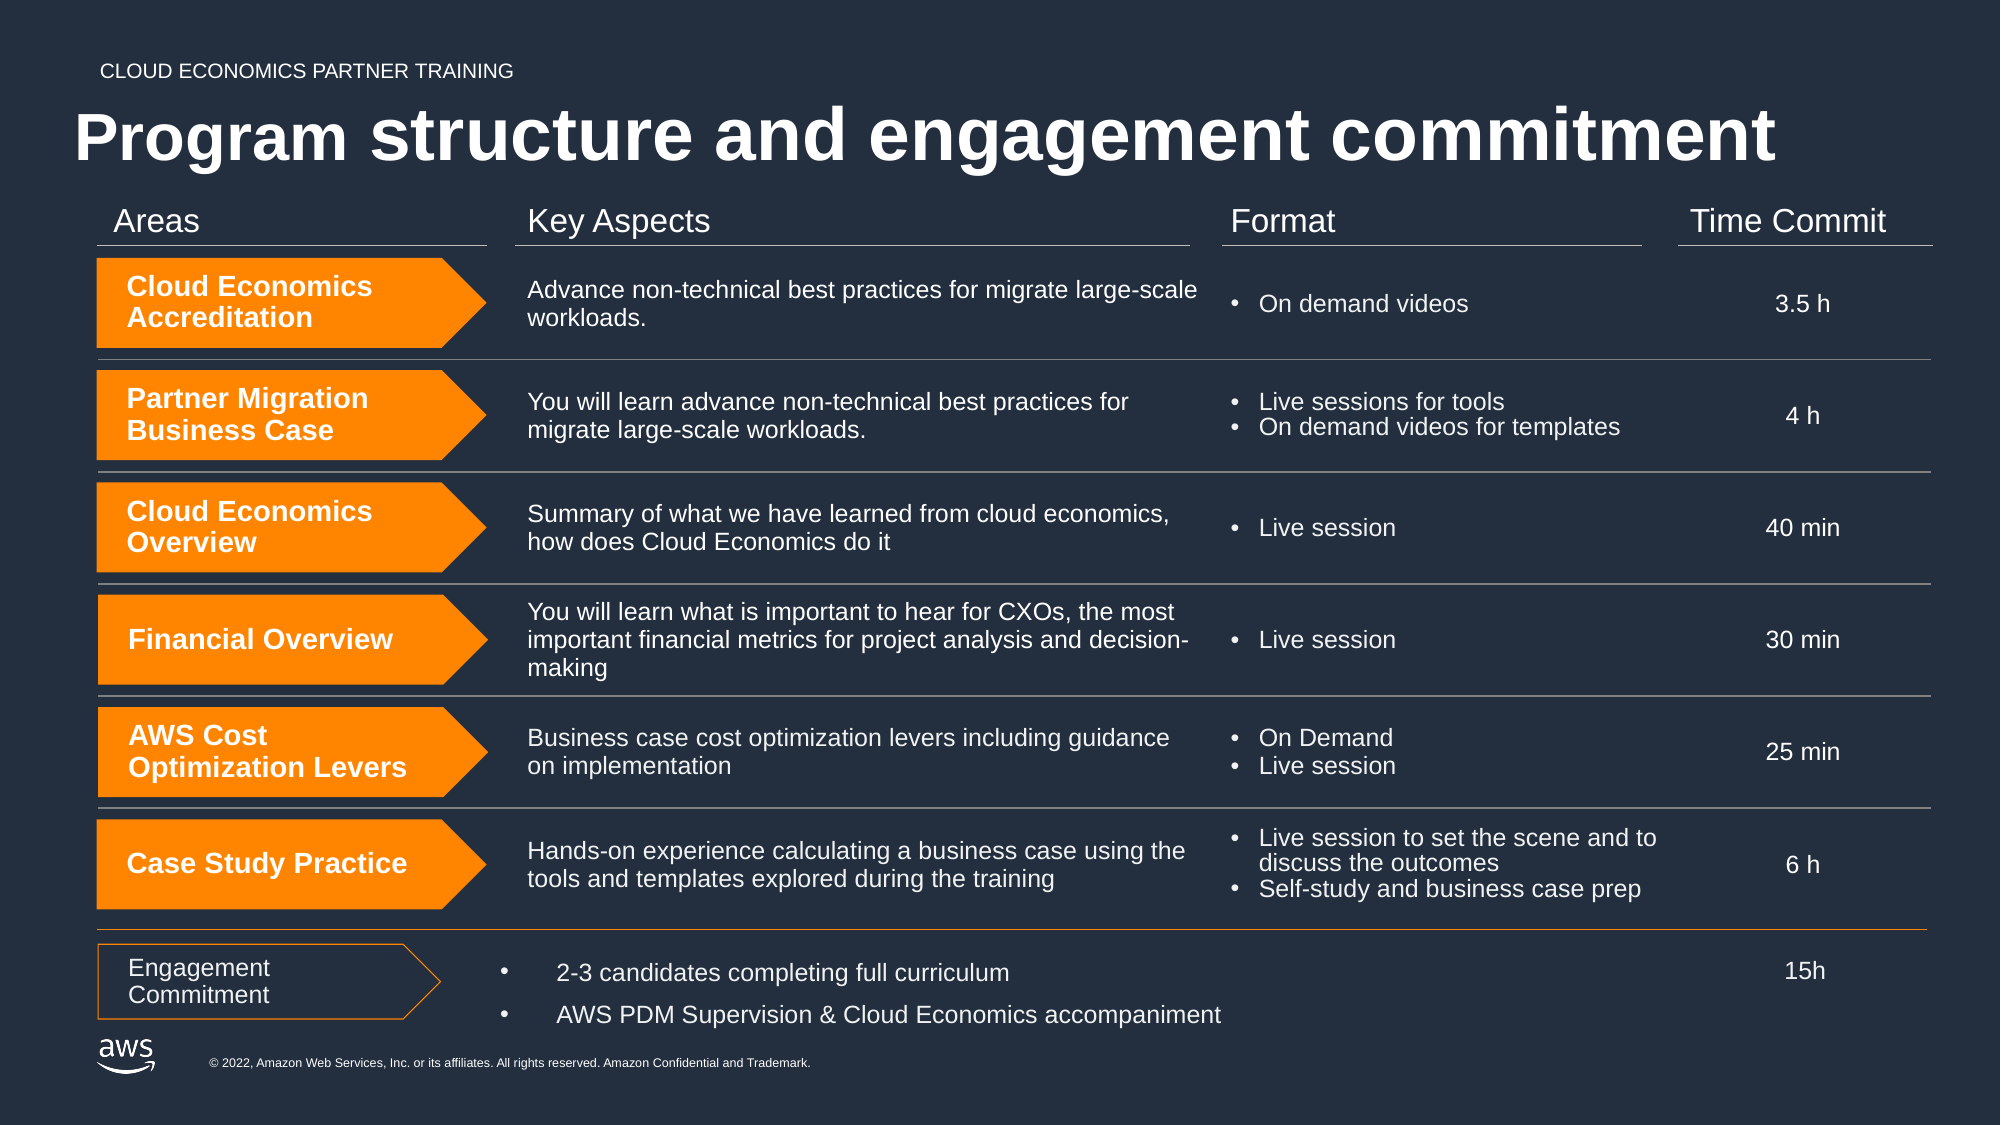

# Program structure and engagement commitment
| Areas | Key Aspects | Format | Time Commit |
| --- | --- | --- | --- |
|  | Advance non-technical best practices for migrate large-scale workloads. | On demand videos | 3.5 h |
|  | You will learn advance non-technical best practices for migrate large-scale workloads. | Live sessions for tools On demand videos for templates | 4 h |
|  | Summary of what we have learned from cloud economics, how does Cloud Economics do it | Live session | 40 min |
|  | You will learn what is important to hear for CXOs, the most important financial metrics for project analysis and decision-making | Live session | 30 min |
|  | Business case cost optimization levers including guidance on implementation | On Demand Live session | 25 min |
|  | Hands-on experience calculating a business case using the tools and templates explored during the training | Live session to set the scene and to discuss the outcomes Self-study and business case prep | 6 h |
Cloud Economics
Accreditation
Partner Migration Business Case
Cloud Economics Overview
Financial Overview
AWS Cost
Optimization Levers
Case Study Practice
Engagement Commitment
2-3 candidates completing full curriculum
AWS PDM Supervision & Cloud Economics accompaniment
15h